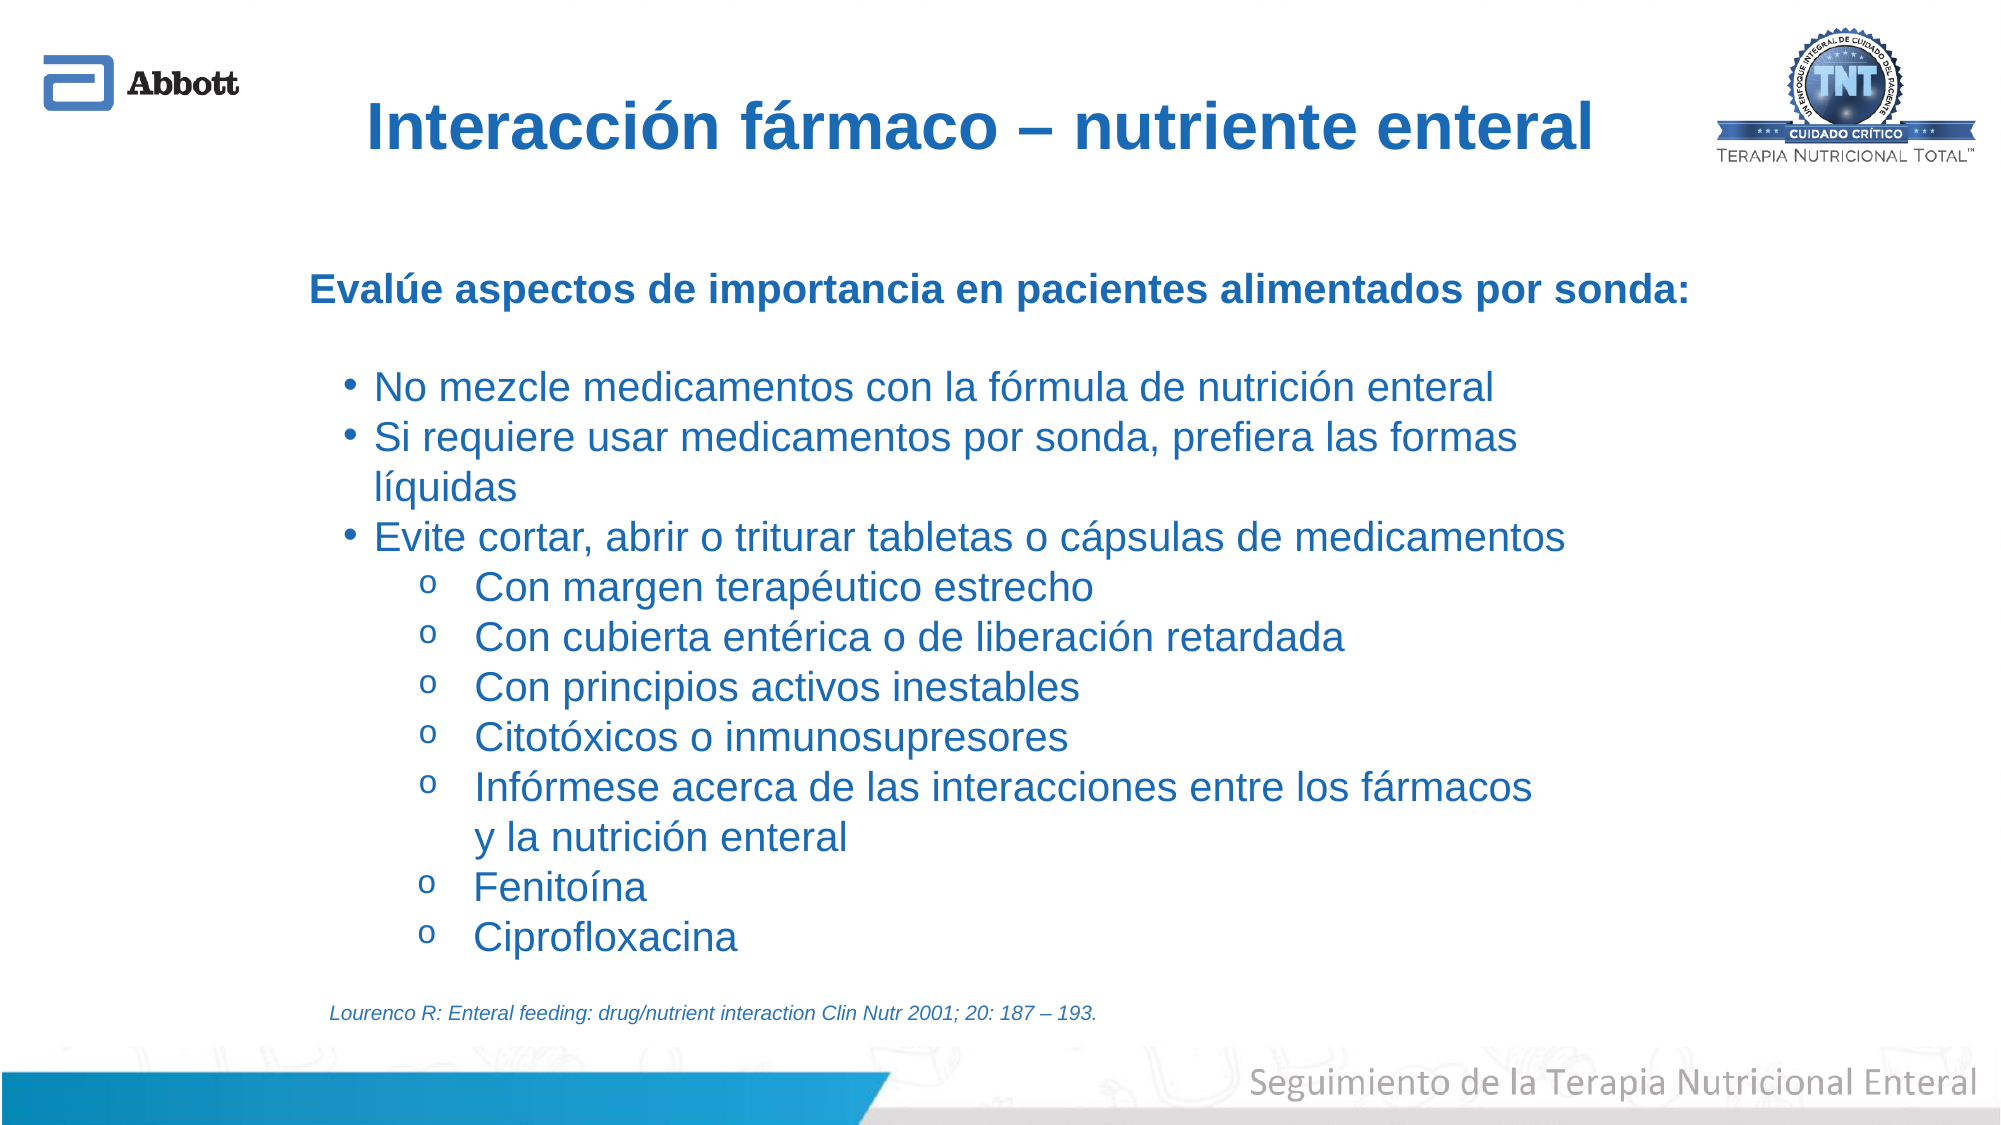

Interacción fármaco – nutriente enteral
Evalúe aspectos de importancia en pacientes alimentados por sonda:
No mezcle medicamentos con la fórmula de nutrición enteral
Si requiere usar medicamentos por sonda, prefiera las formas líquidas
Evite cortar, abrir o triturar tabletas o cápsulas de medicamentos
Con margen terapéutico estrecho
Con cubierta entérica o de liberación retardada
Con principios activos inestables
Citotóxicos o inmunosupresores
Infórmese acerca de las interacciones entre los fármacos
y la nutrición enteral
Fenitoína
Ciprofloxacina
Lourenco R: Enteral feeding: drug/nutrient interaction Clin Nutr 2001; 20: 187 – 193.